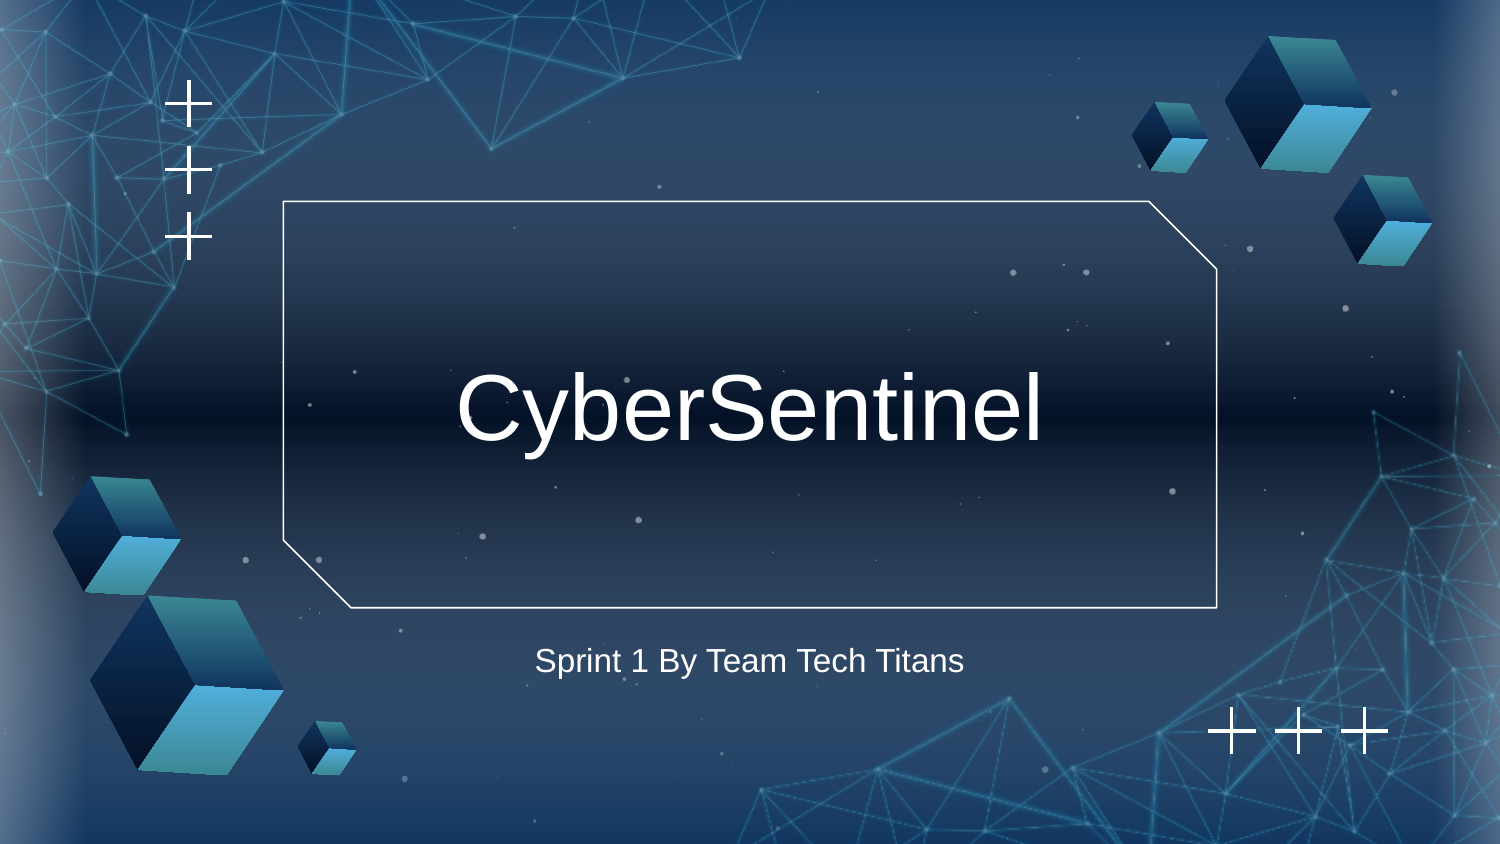

# CyberSentinel

Sprint 1 By Team Tech Titans